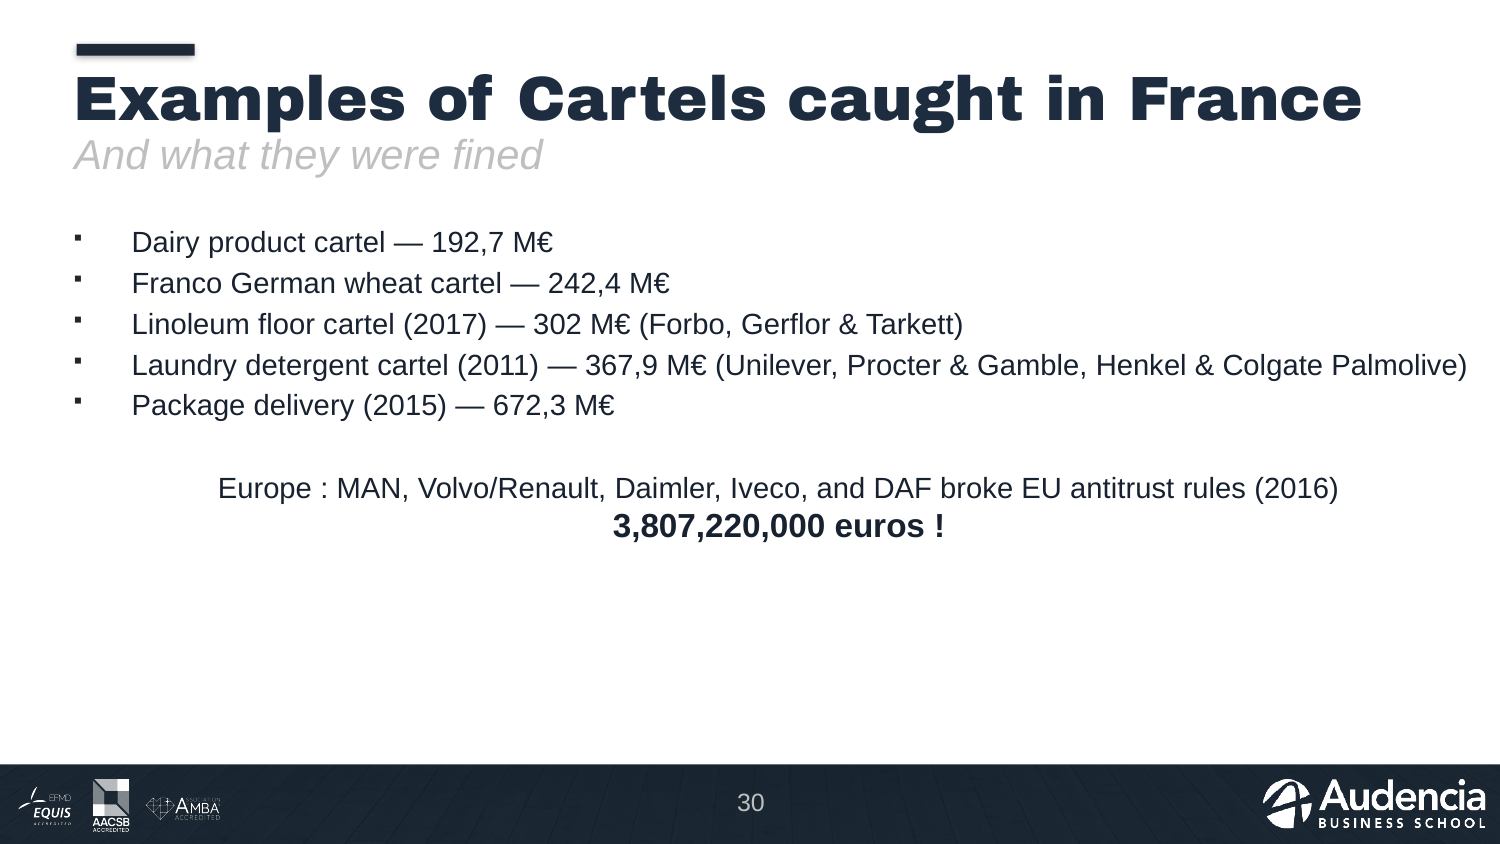

# Examples of Cartels caught in France
And what they were fined
Dairy product cartel — 192,7 M€
Franco German wheat cartel — 242,4 M€
Linoleum floor cartel (2017) — 302 M€ (Forbo, Gerflor & Tarkett)
Laundry detergent cartel (2011) — 367,9 M€ (Unilever, Procter & Gamble, Henkel & Colgate Palmolive)
Package delivery (2015) — 672,3 M€

Europe : MAN, Volvo/Renault, Daimler, Iveco, and DAF broke EU antitrust rules (2016)
3,807,220,000 euros !
30